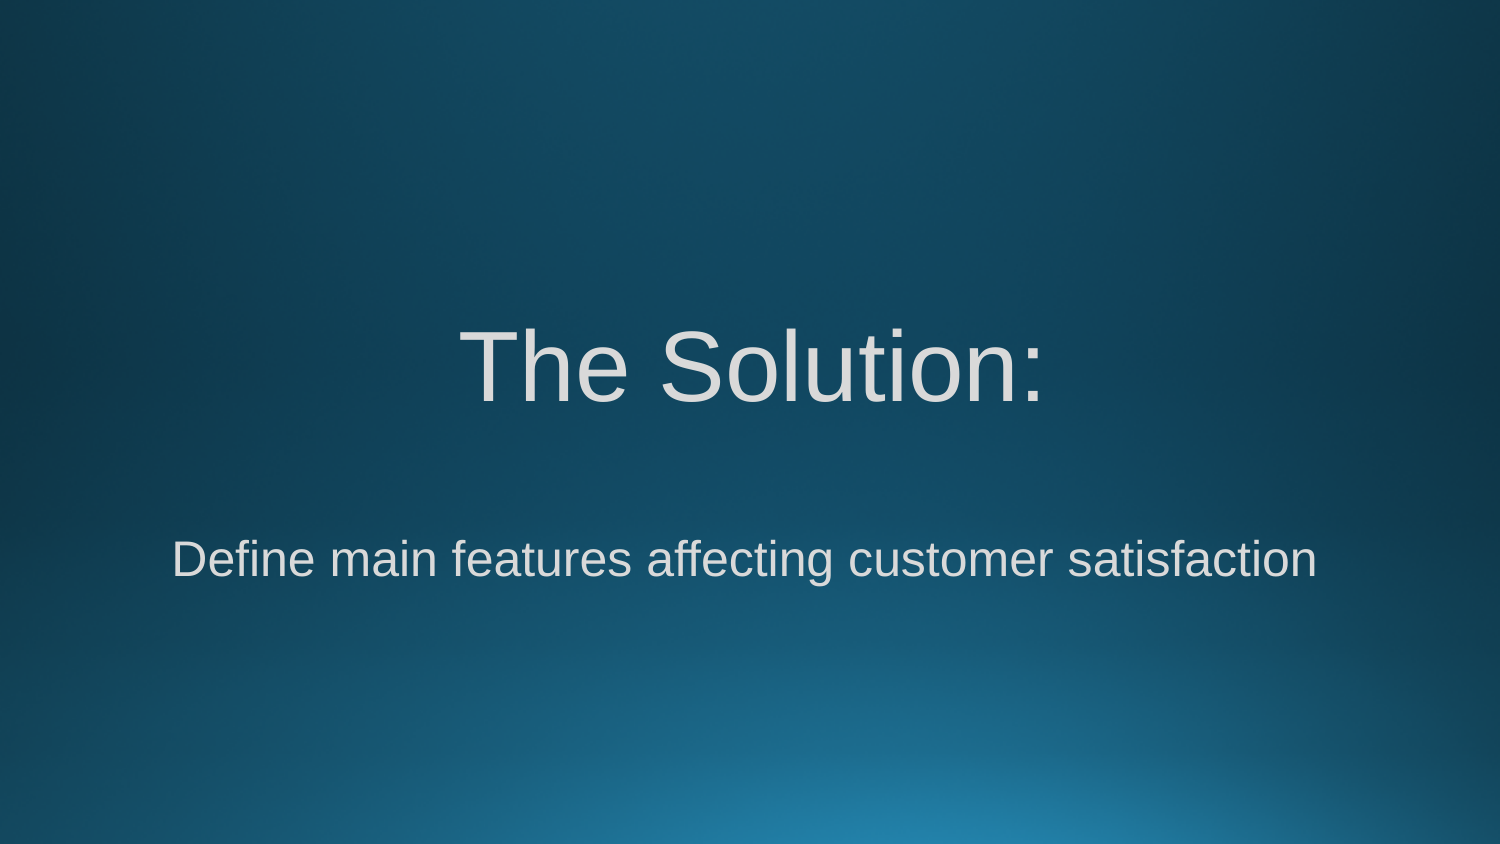

# The Solution:
Define main features affecting customer satisfaction